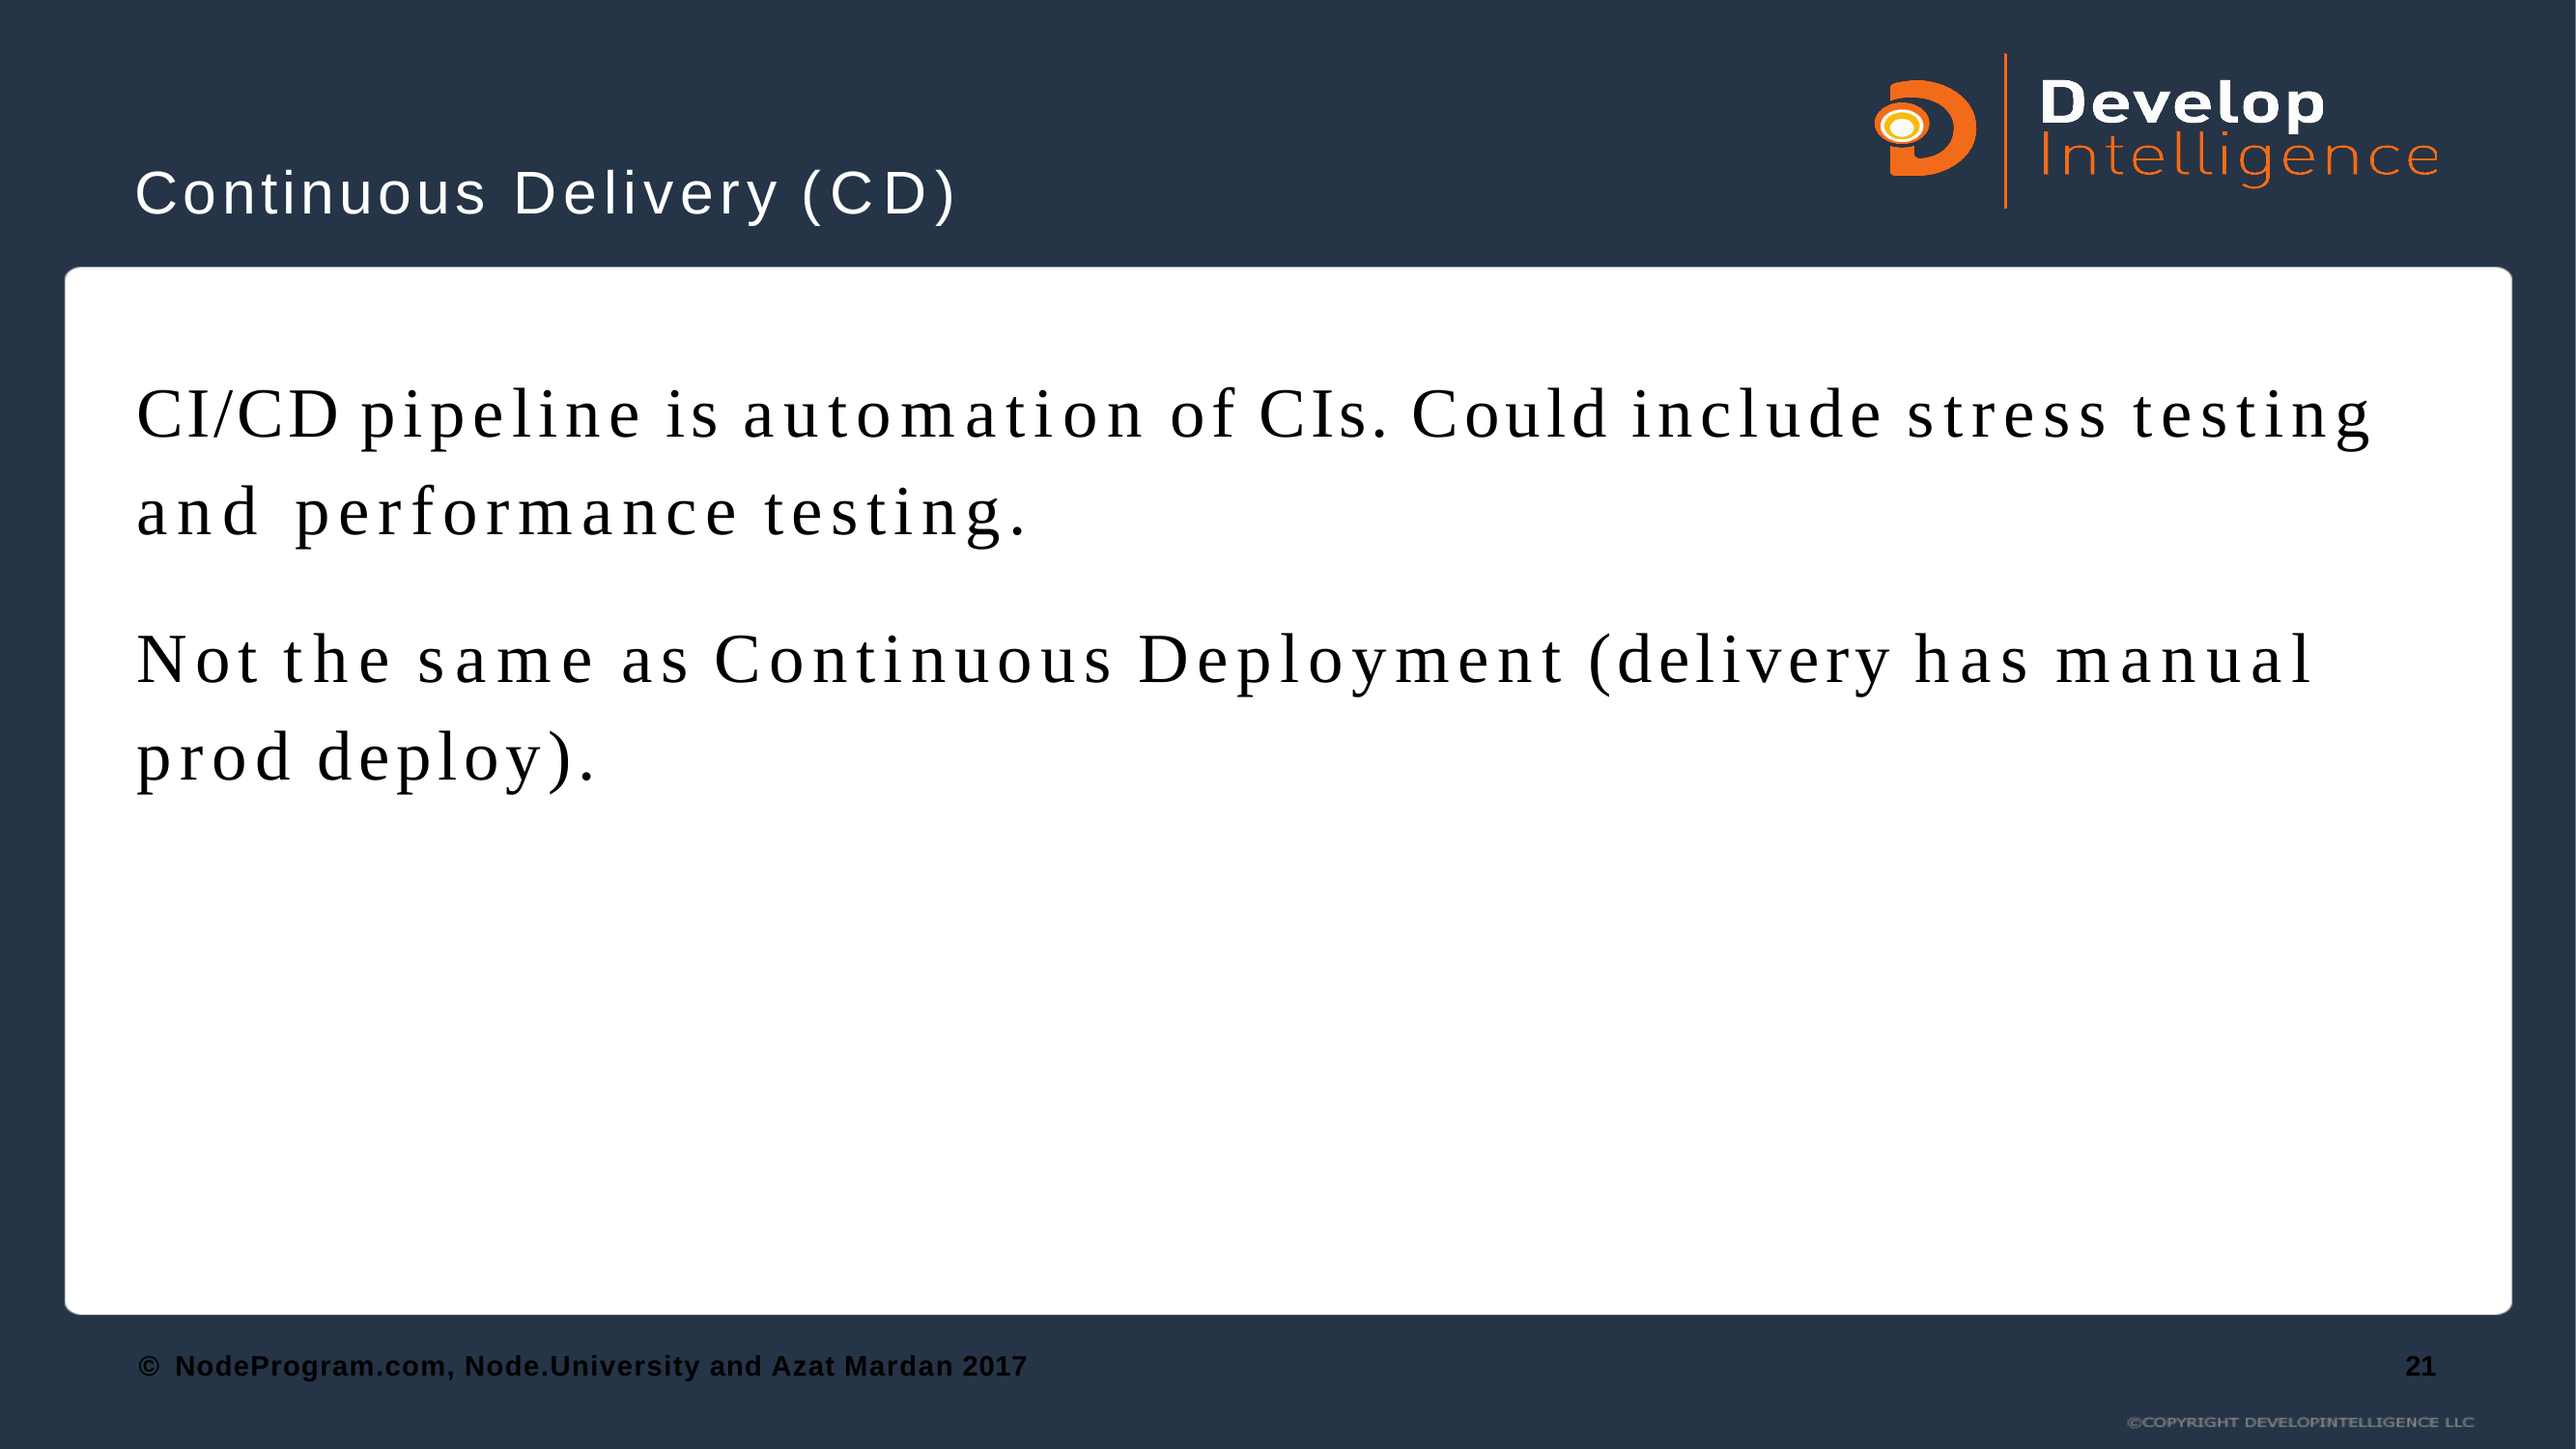

# Continuous Delivery (CD)
CI/CD pipeline is automation of CIs. Could include stress testing  and performance testing.
Not the same as Continuous Deployment (delivery has manual  prod deploy).
© NodeProgram.com, Node.University and Azat Mardan 2017
21